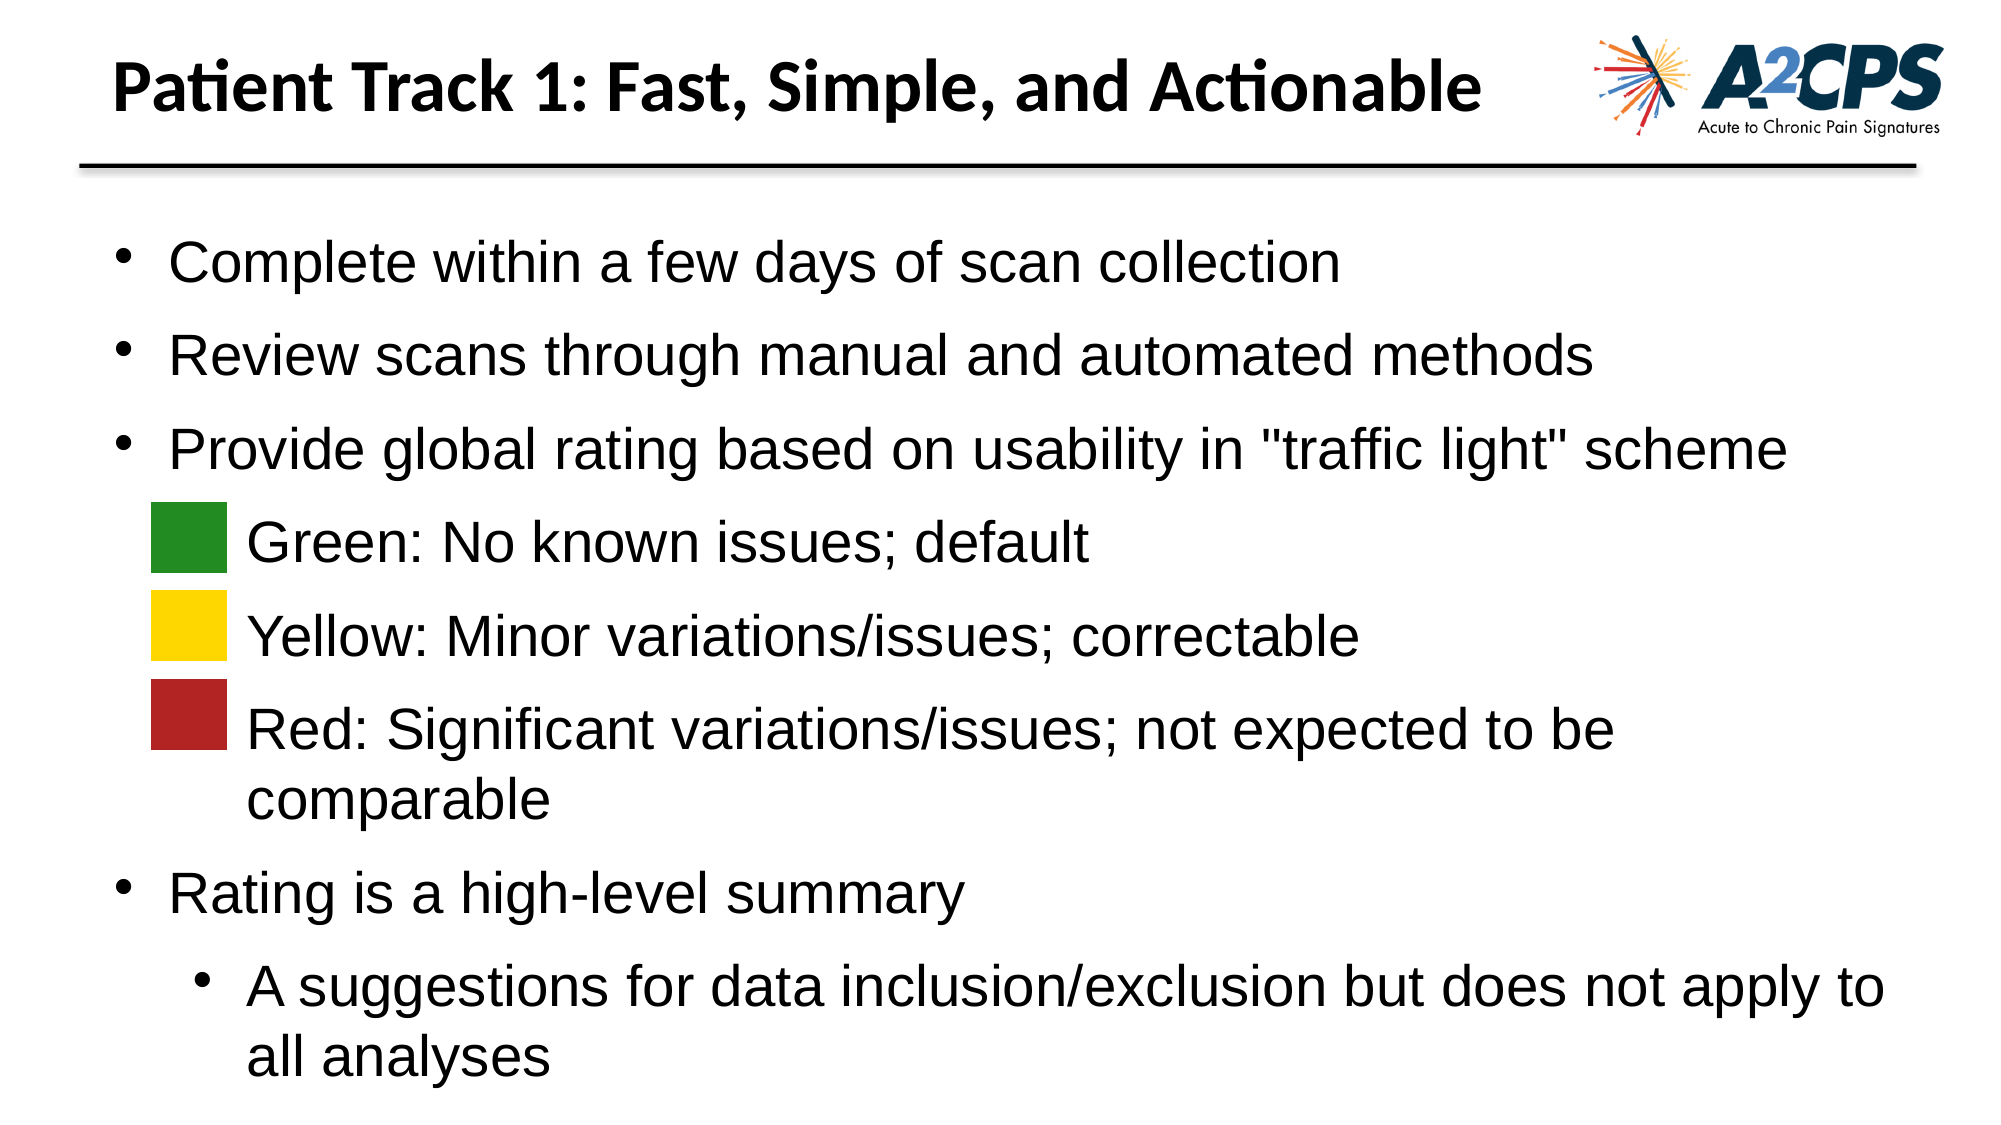

Patient Track 1: Fast, Simple, and Actionable
Complete within a few days of scan collection
Review scans through manual and automated methods
Provide global rating based on usability in "traffic light" scheme
Green: No known issues; default
Yellow: Minor variations/issues; correctable
Red: Significant variations/issues; not expected to be comparable
Rating is a high-level summary
A suggestions for data inclusion/exclusion but does not apply to all analyses